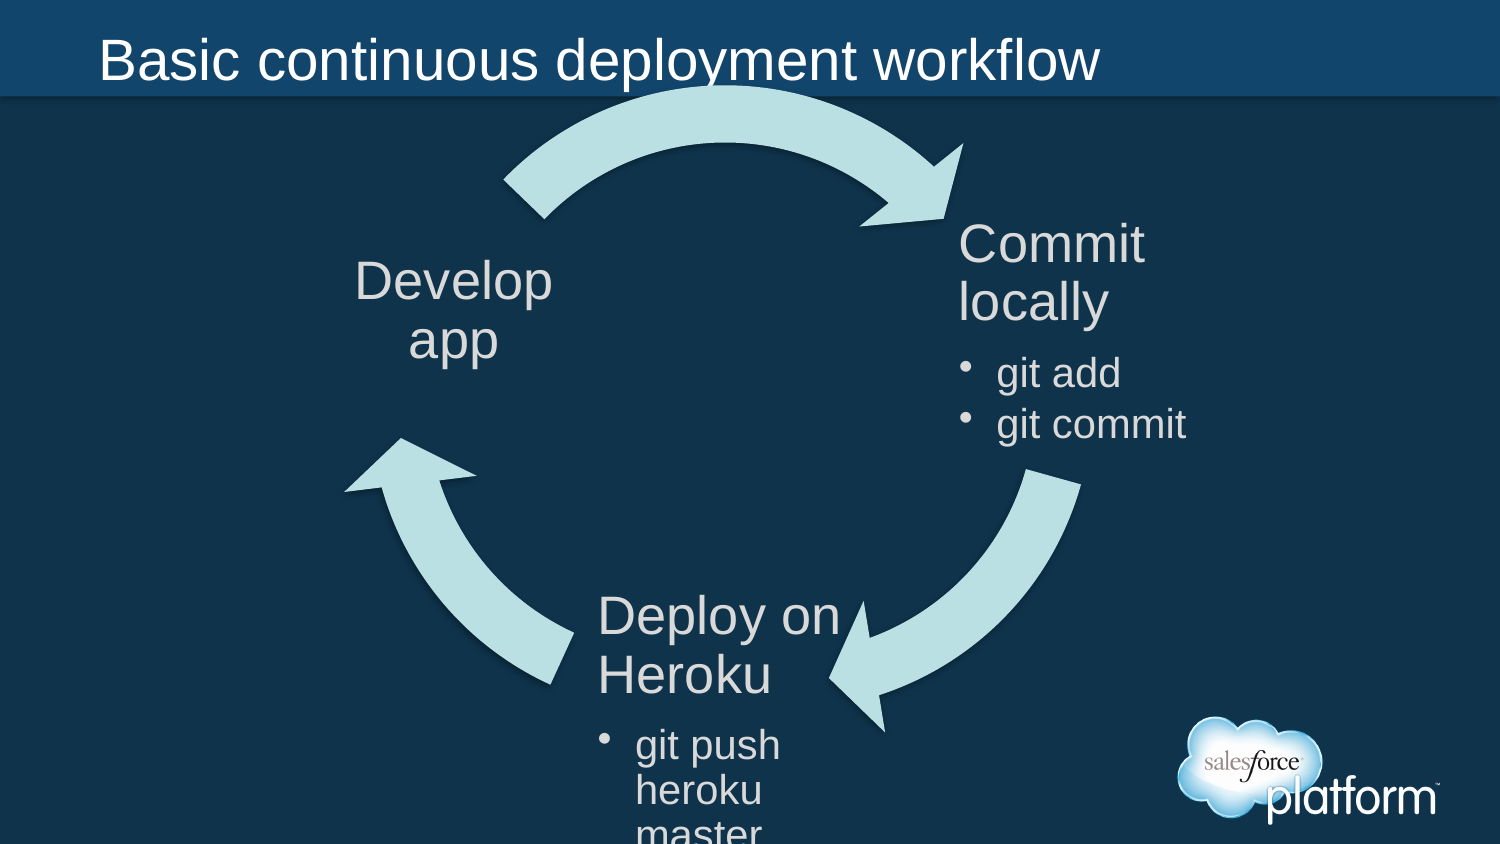

# Basic continuous deployment workflow
Commit locally
git add
git commit
Deploy on Heroku
git push heroku master
Develop app